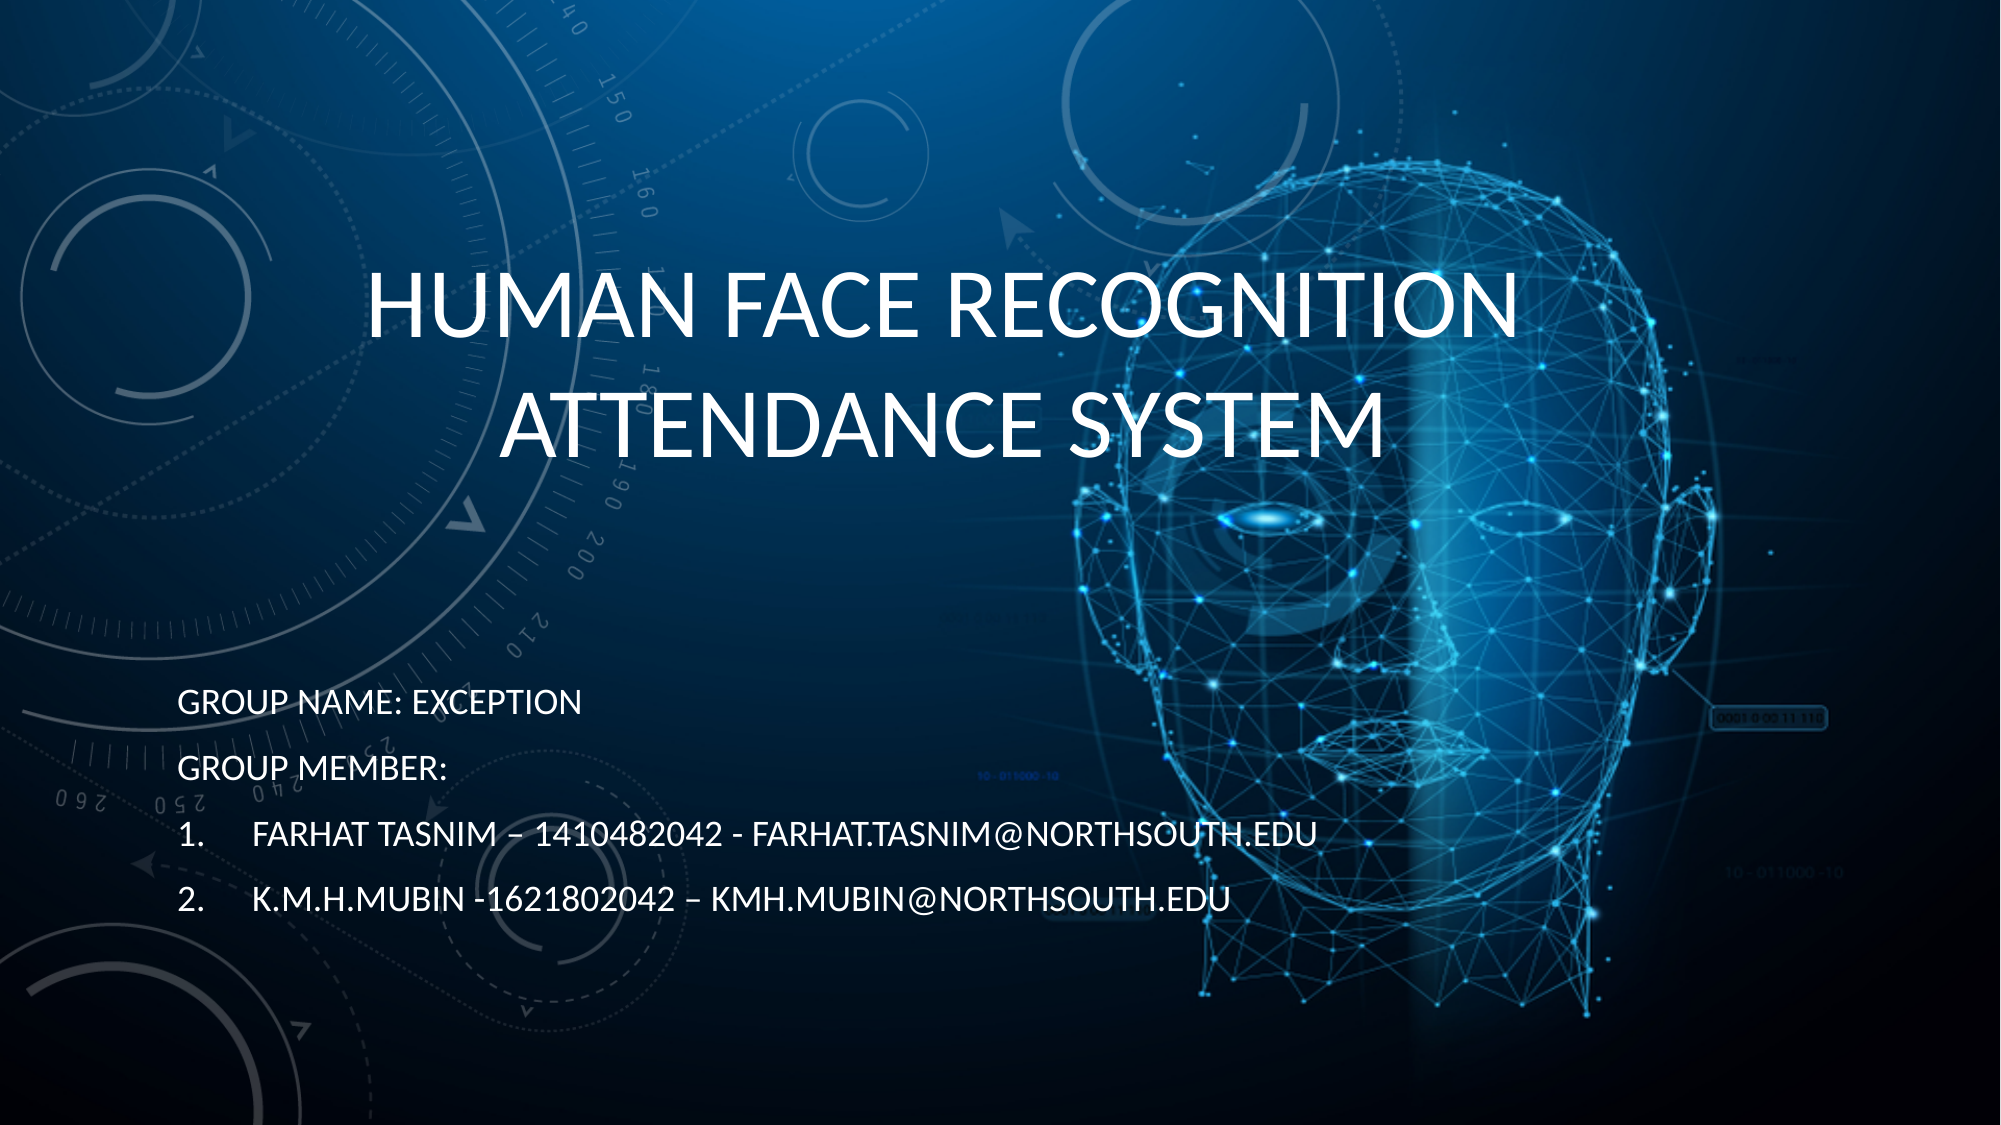

# Human Face Recognition Attendance System
Group Name: Exception
Group Member:
Farhat Tasnim – 1410482042 - farhat.tasnim@northsouth.edu
K.M.H.Mubin -1621802042 – kmh.mubin@northsouth.edu